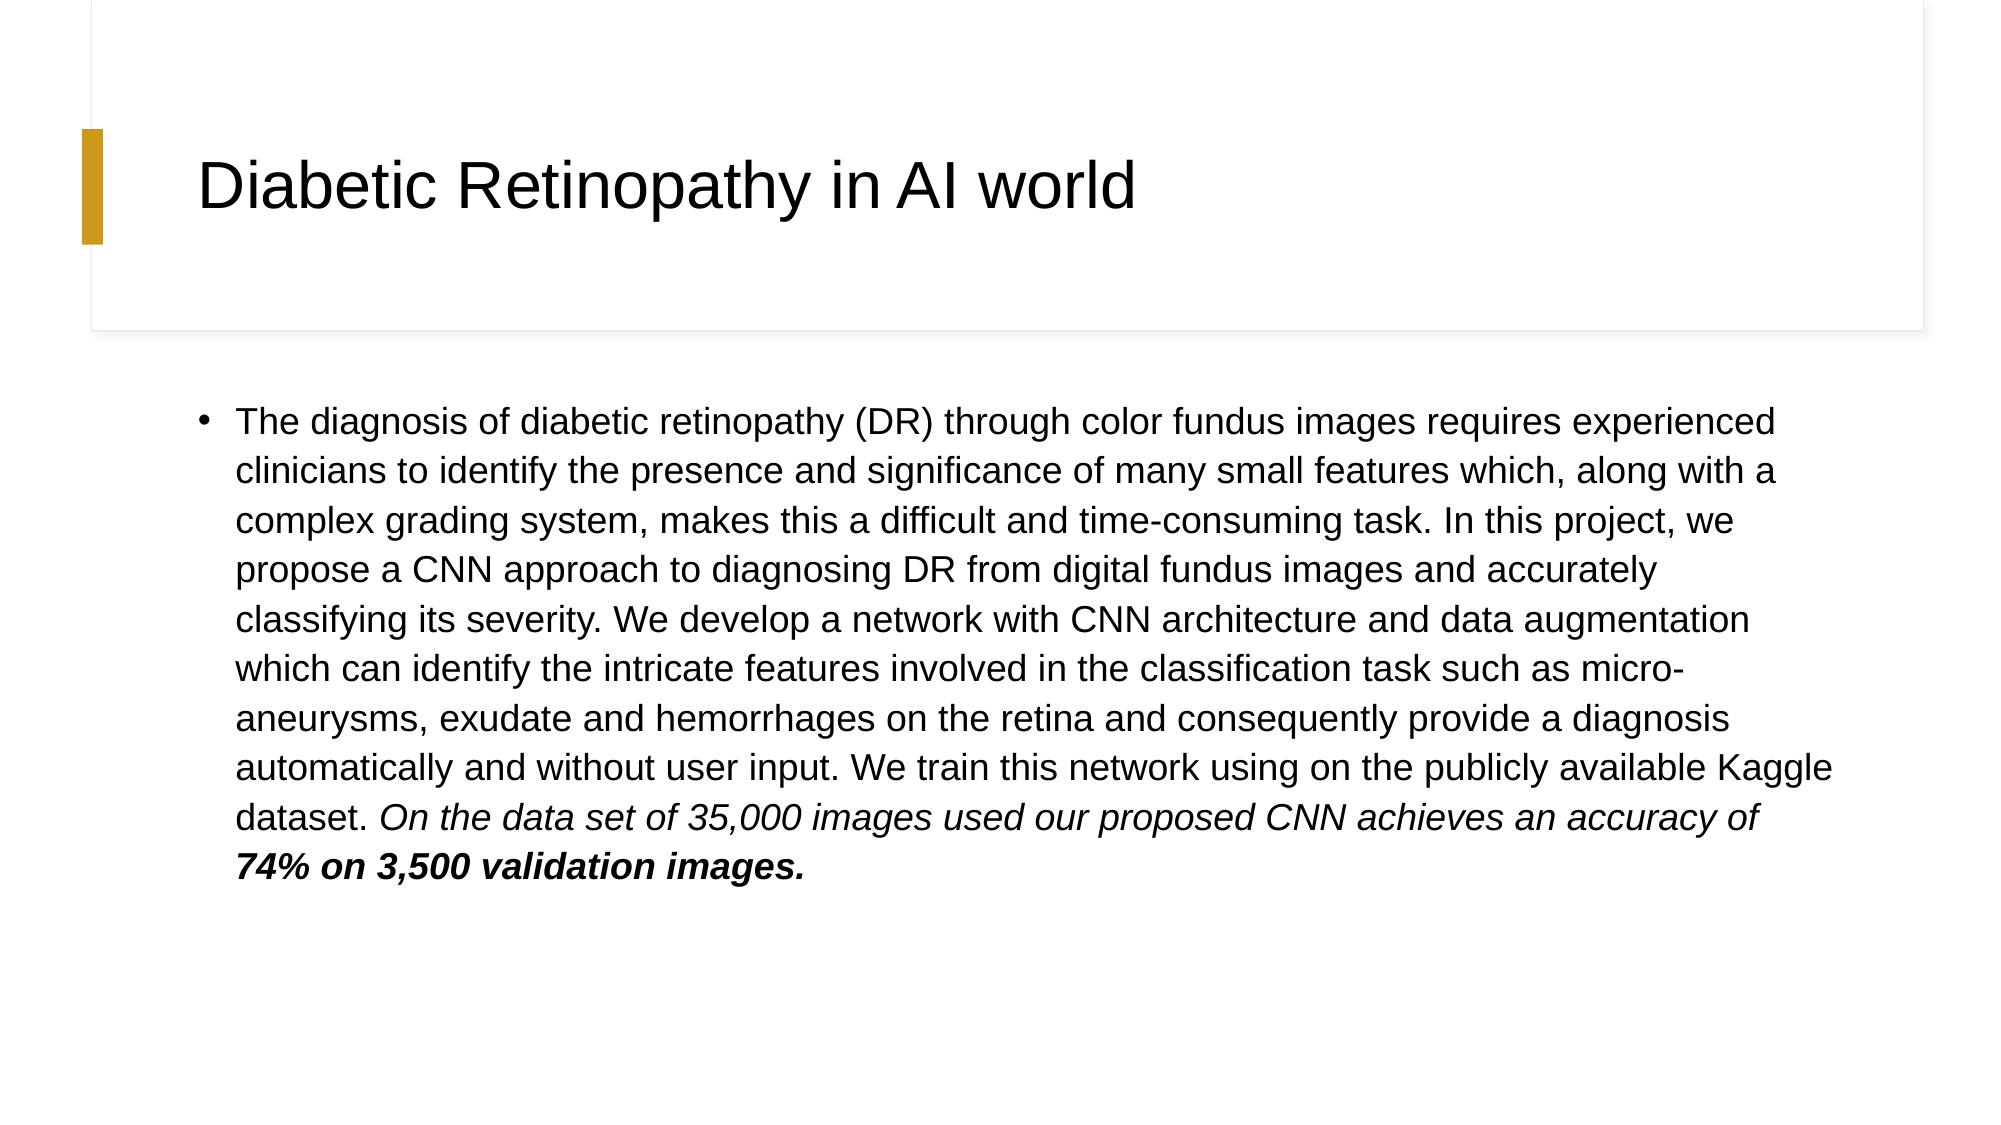

# Diabetic Retinopathy in AI world
The diagnosis of diabetic retinopathy (DR) through color fundus images requires experienced clinicians to identify the presence and significance of many small features which, along with a complex grading system, makes this a difficult and time-consuming task. In this project, we propose a CNN approach to diagnosing DR from digital fundus images and accurately classifying its severity. We develop a network with CNN architecture and data augmentation which can identify the intricate features involved in the classification task such as micro-aneurysms, exudate and hemorrhages on the retina and consequently provide a diagnosis automatically and without user input. We train this network using on the publicly available Kaggle dataset. On the data set of 35,000 images used our proposed CNN achieves an accuracy of 74% on 3,500 validation images.